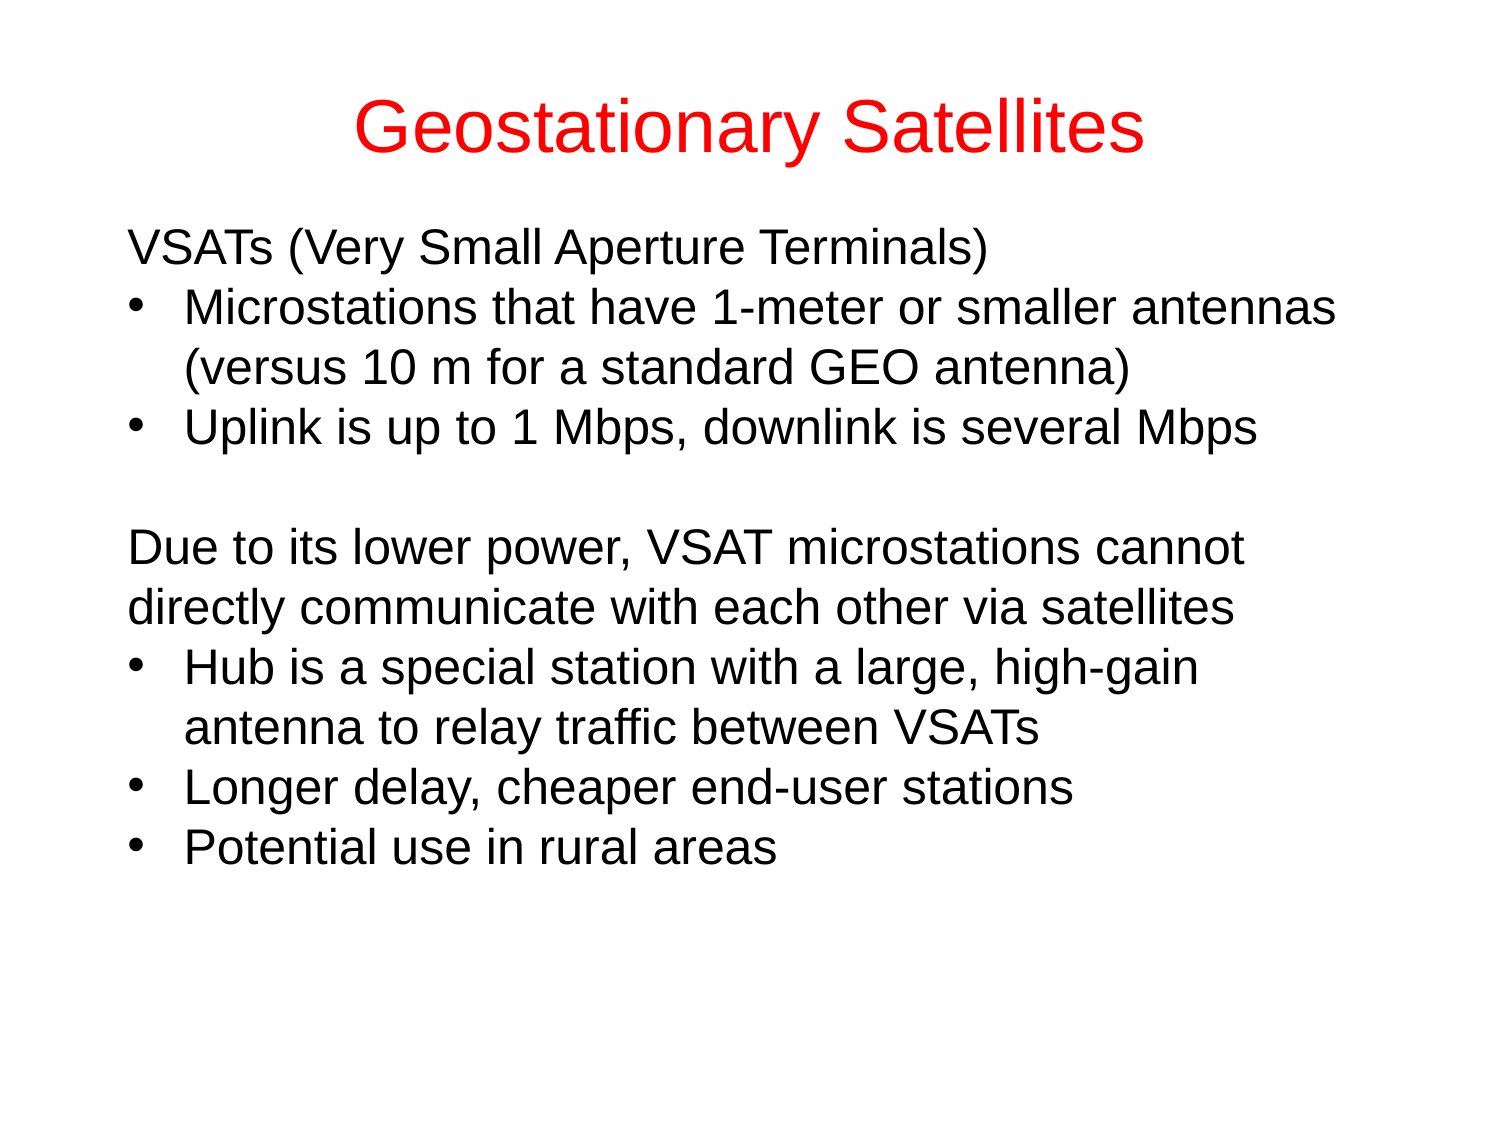

# Geostationary Satellites
VSATs (Very Small Aperture Terminals)
Microstations that have 1-meter or smaller antennas (versus 10 m for a standard GEO antenna)
Uplink is up to 1 Mbps, downlink is several Mbps

Due to its lower power, VSAT microstations cannot directly communicate with each other via satellites
Hub is a special station with a large, high-gain antenna to relay traffic between VSATs
Longer delay, cheaper end-user stations
Potential use in rural areas